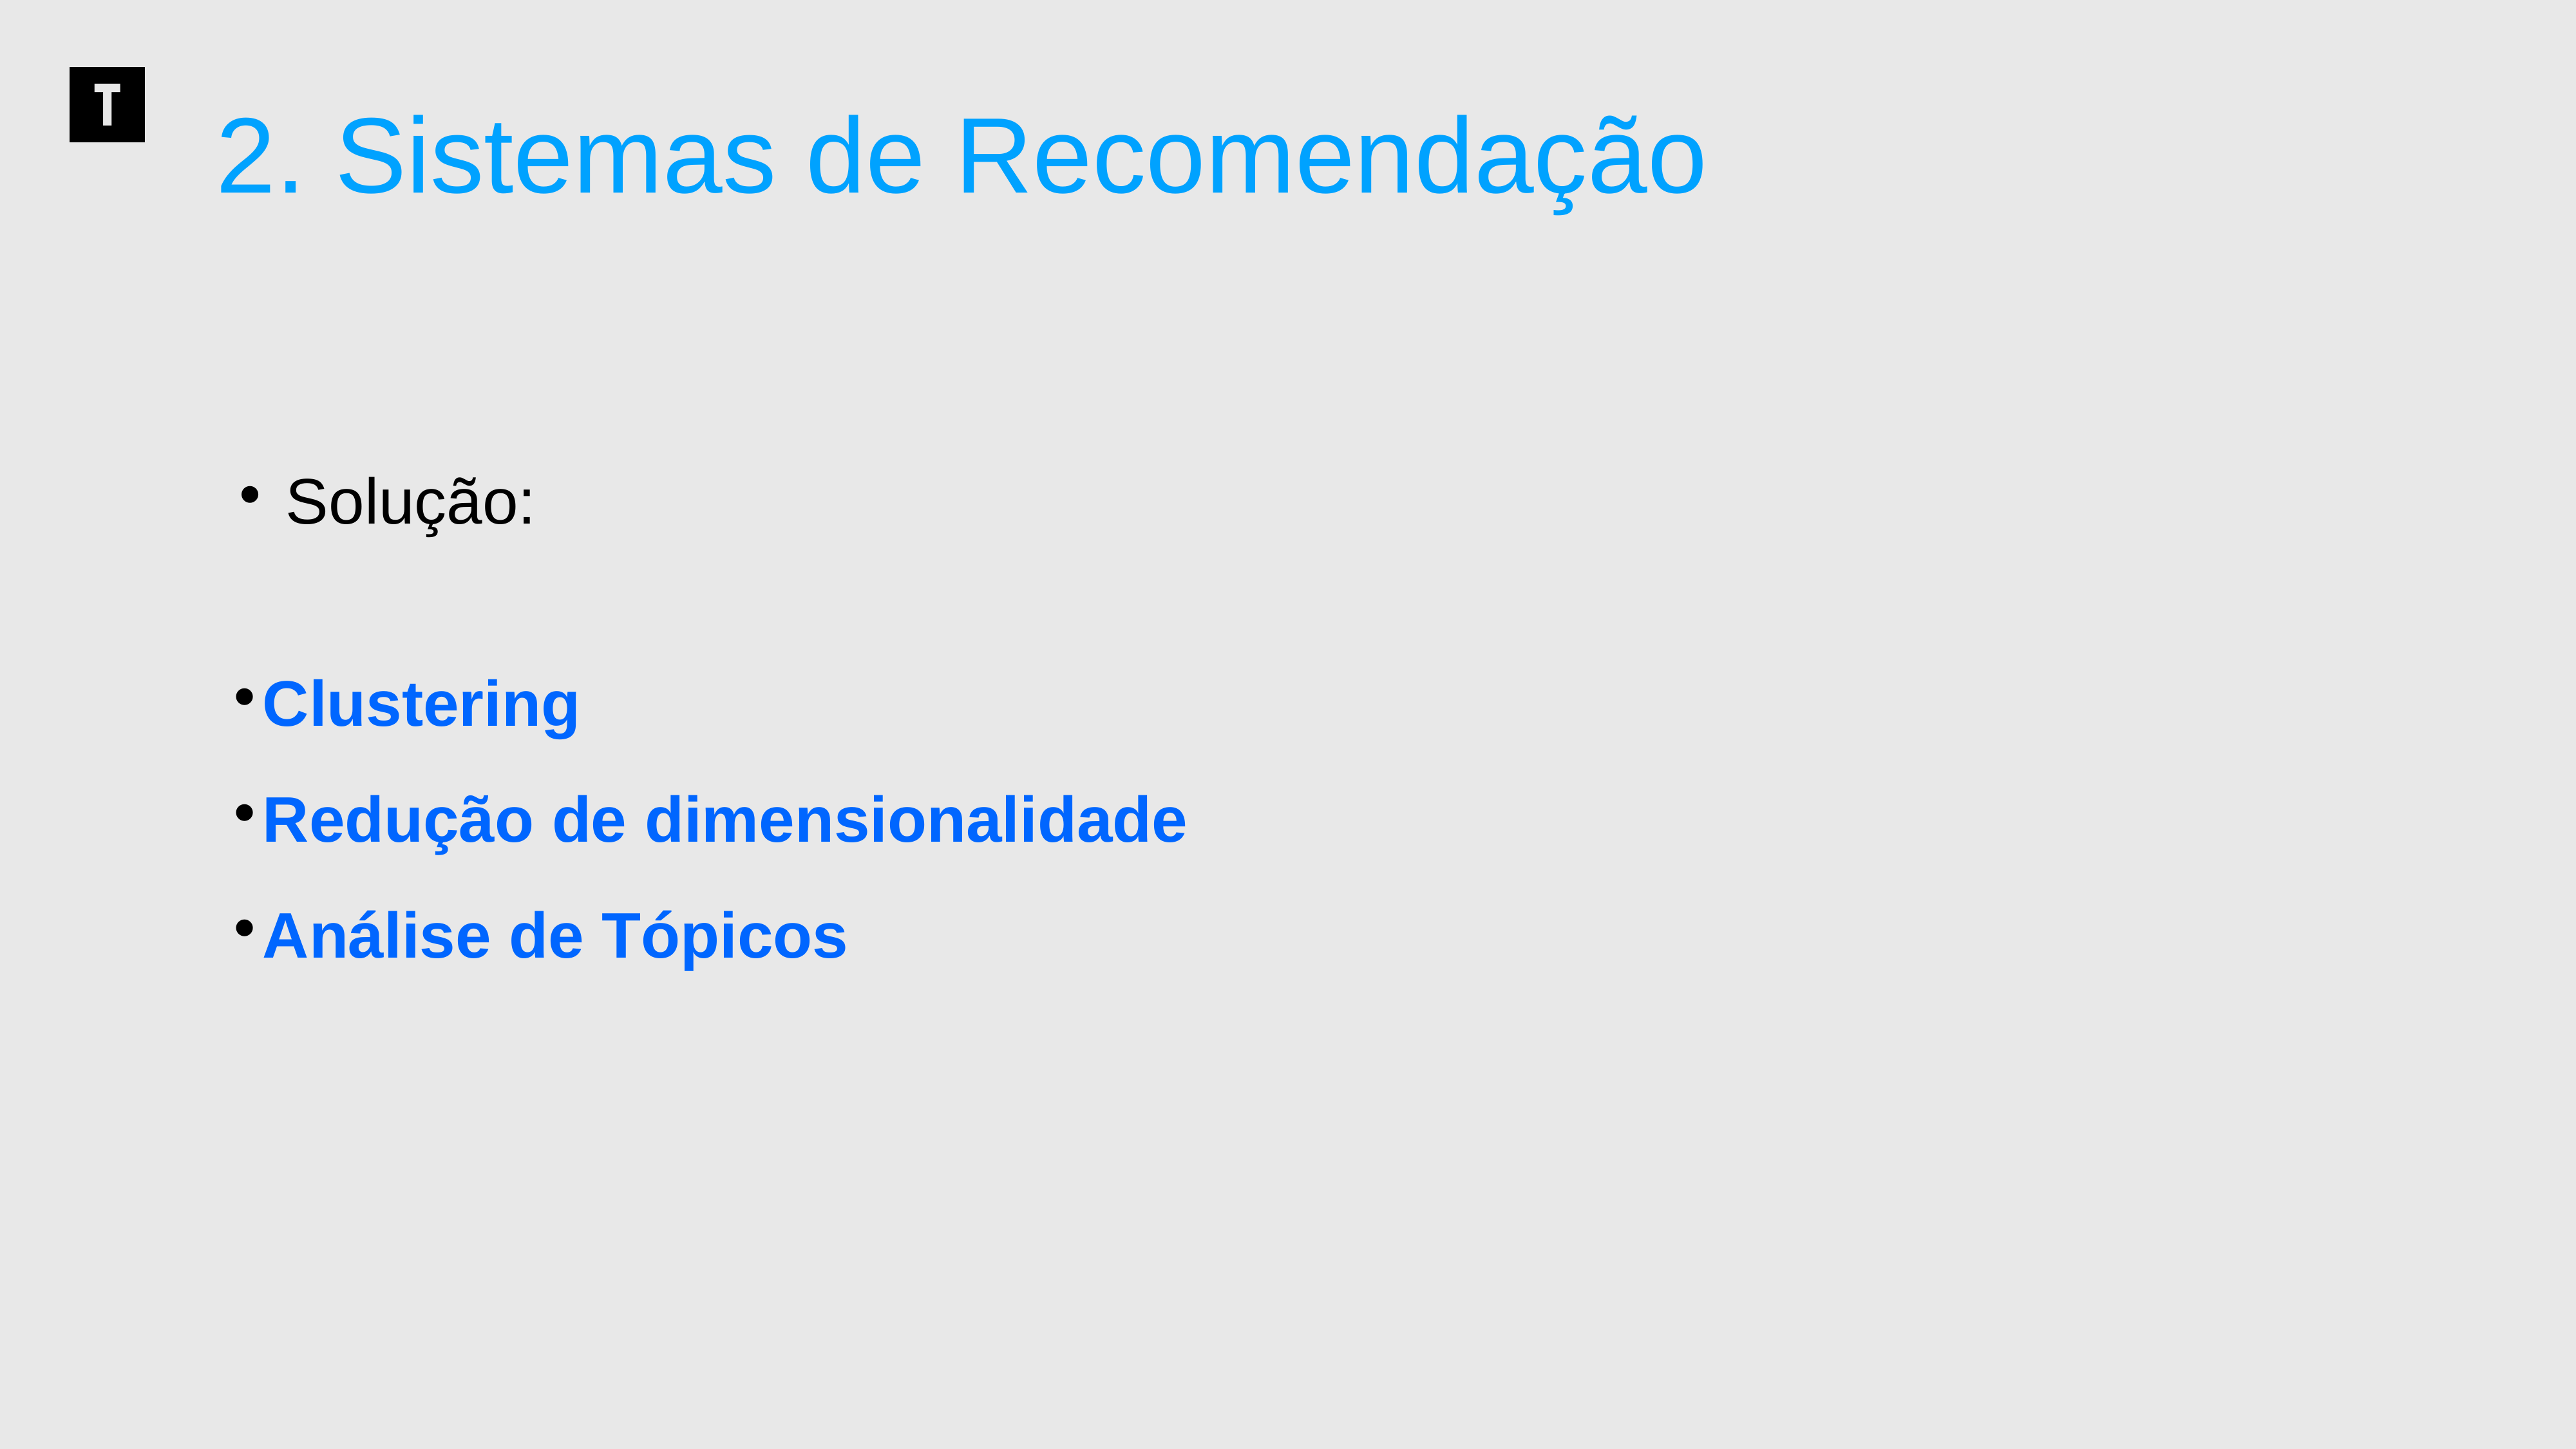

2. Sistemas de Recomendação

 Solução:

Clustering
Redução de dimensionalidade
Análise de Tópicos